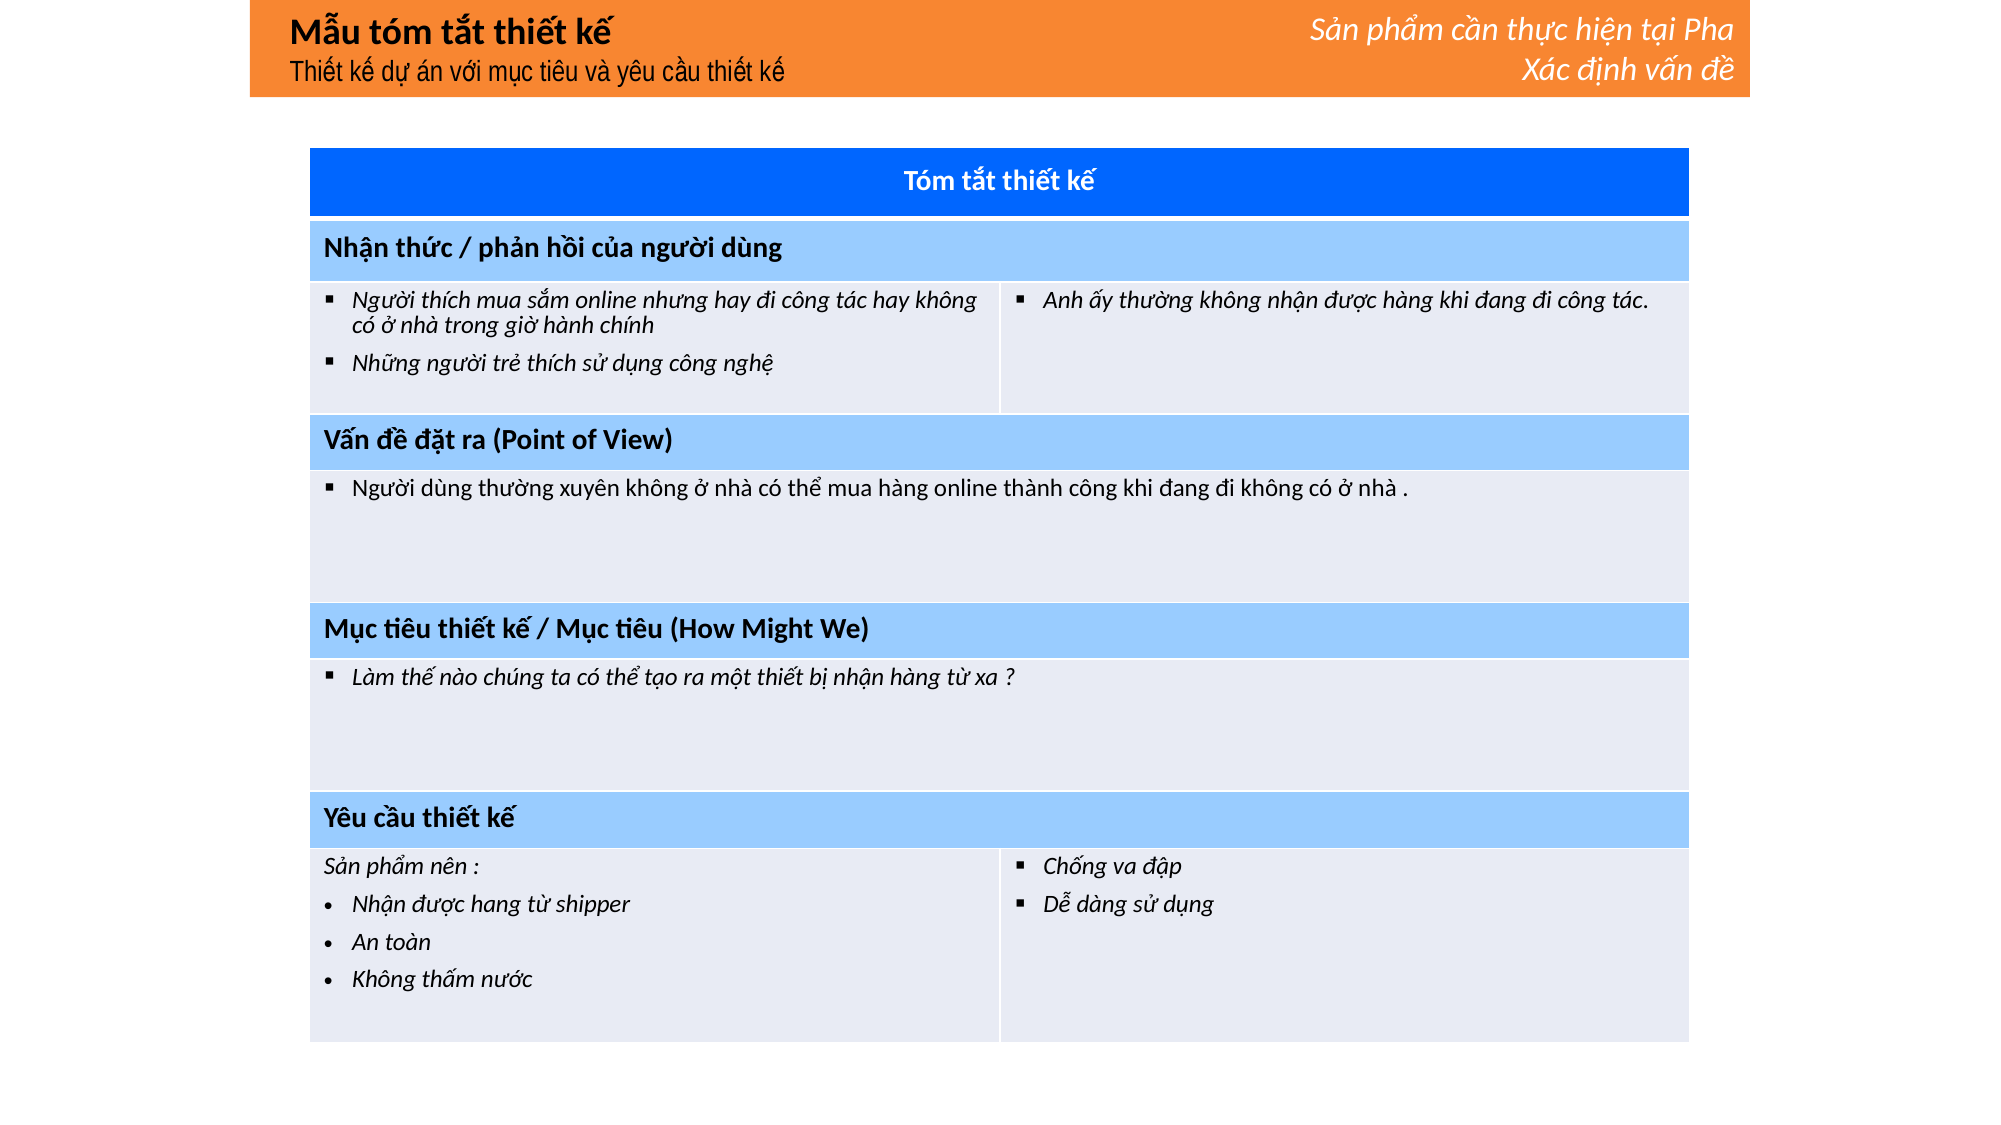

Mẫu tóm tắt thiết kế
Thiết kế dự án với mục tiêu và yêu cầu thiết kế
Sản phẩm cần thực hiện tại Pha Xác định vấn đề
| Tóm tắt thiết kế |  |
| --- | --- |
| Nhận thức / phản hồi của người dùng |  |
| Người thích mua sắm online nhưng hay đi công tác hay không có ở nhà trong giờ hành chính Những người trẻ thích sử dụng công nghệ | Anh ấy thường không nhận được hàng khi đang đi công tác. |
| Vấn đề đặt ra (Point of View) |  |
| Người dùng thường xuyên không ở nhà có thể mua hàng online thành công khi đang đi không có ở nhà . |  |
| Mục tiêu thiết kế / Mục tiêu (How Might We) |  |
| Làm thế nào chúng ta có thể tạo ra một thiết bị nhận hàng từ xa ? |  |
| Yêu cầu thiết kế |  |
| Sản phẩm nên : Nhận được hang từ shipper An toàn Không thấm nước | Chống va đập Dễ dàng sử dụng |